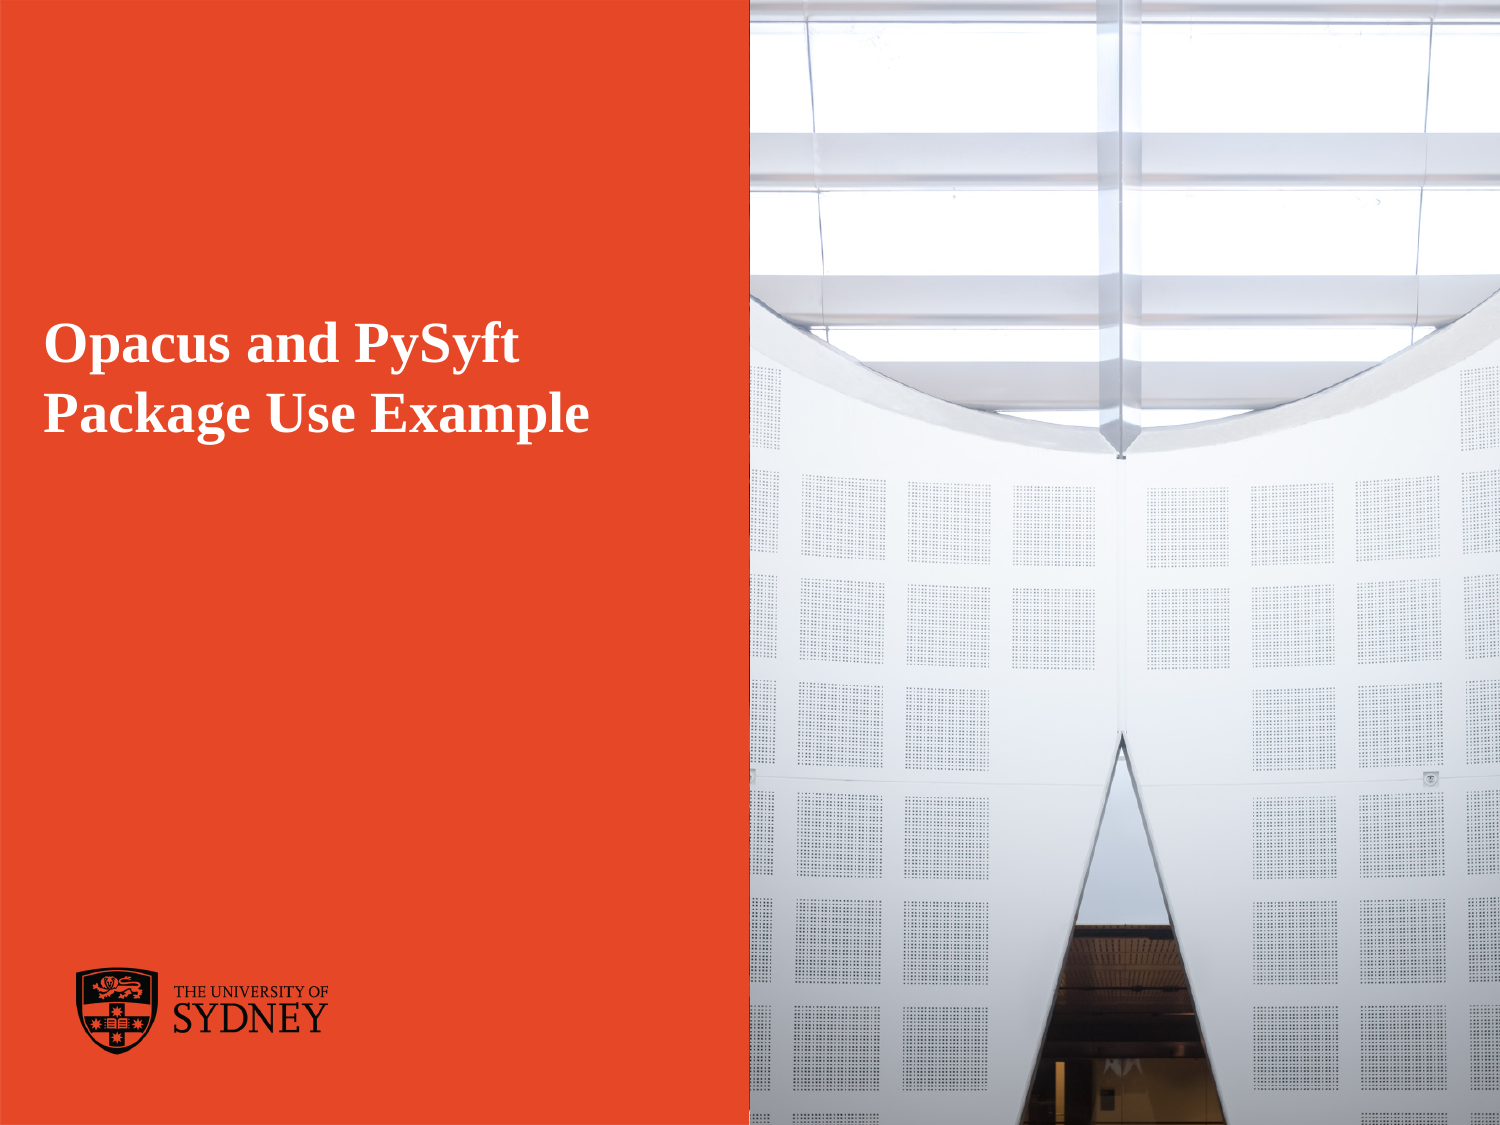

# Opacus and PySyft Package Use Example